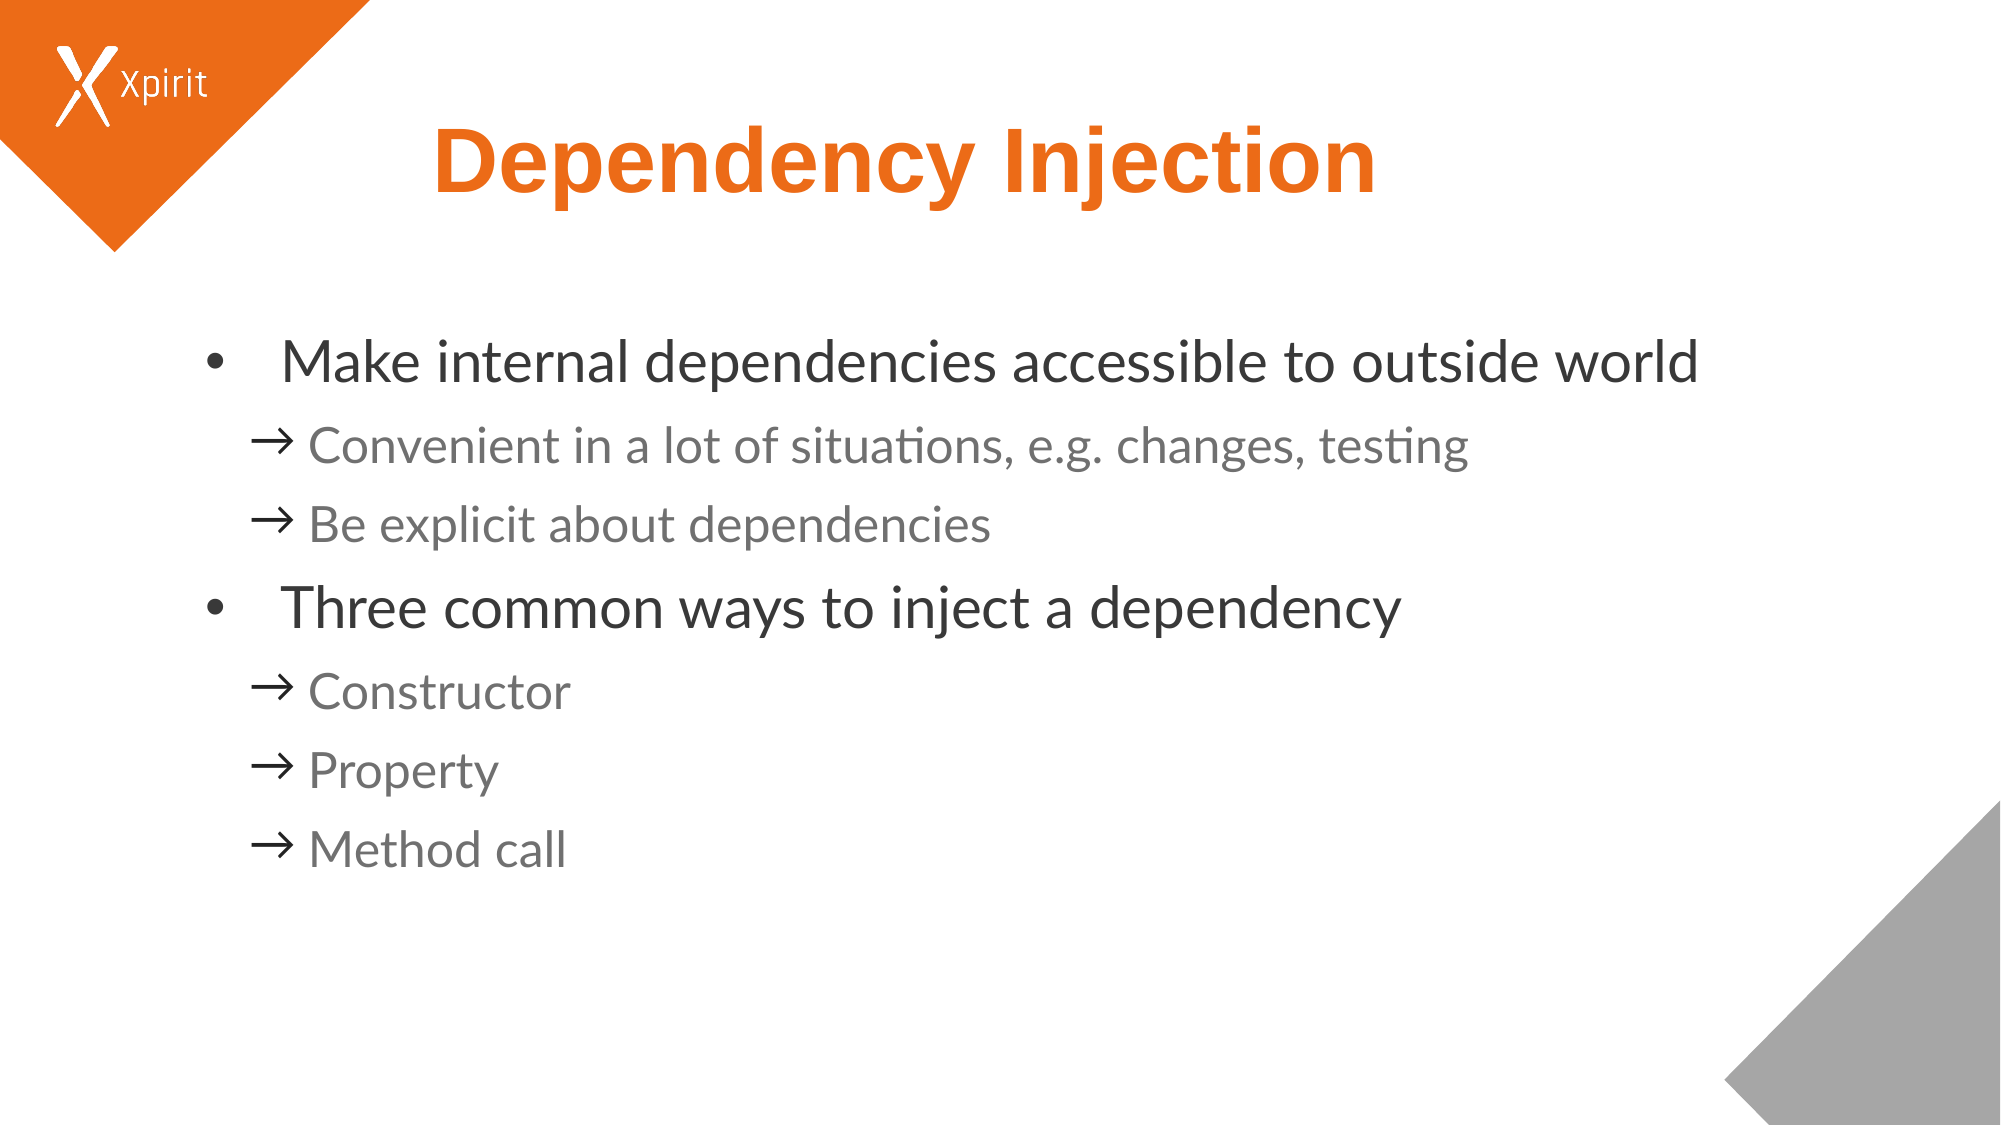

# Dependency Injection
Make internal dependencies accessible to outside world
 Convenient in a lot of situations, e.g. changes, testing
 Be explicit about dependencies
Three common ways to inject a dependency
 Constructor
 Property
 Method call
42